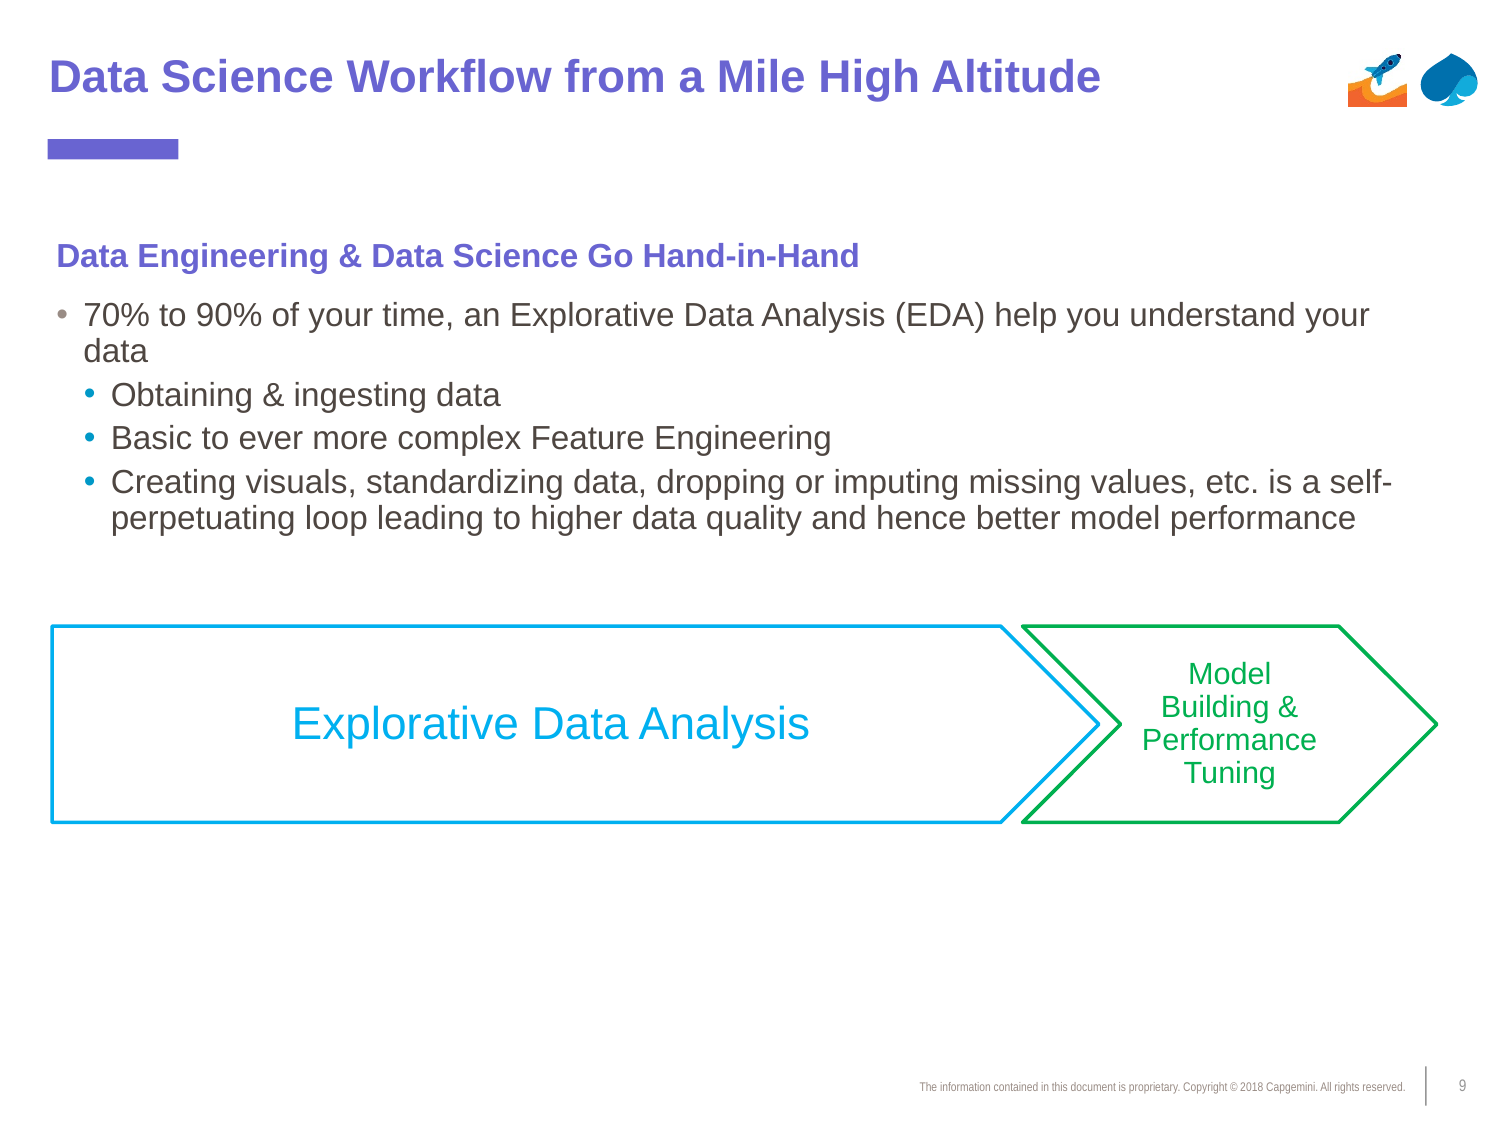

# Data Science Workflow from a Mile High Altitude
Data Engineering & Data Science Go Hand-in-Hand
70% to 90% of your time, an Explorative Data Analysis (EDA) help you understand your data
Obtaining & ingesting data
Basic to ever more complex Feature Engineering
Creating visuals, standardizing data, dropping or imputing missing values, etc. is a self-perpetuating loop leading to higher data quality and hence better model performance
Explorative Data Analysis
Model Building & Performance Tuning